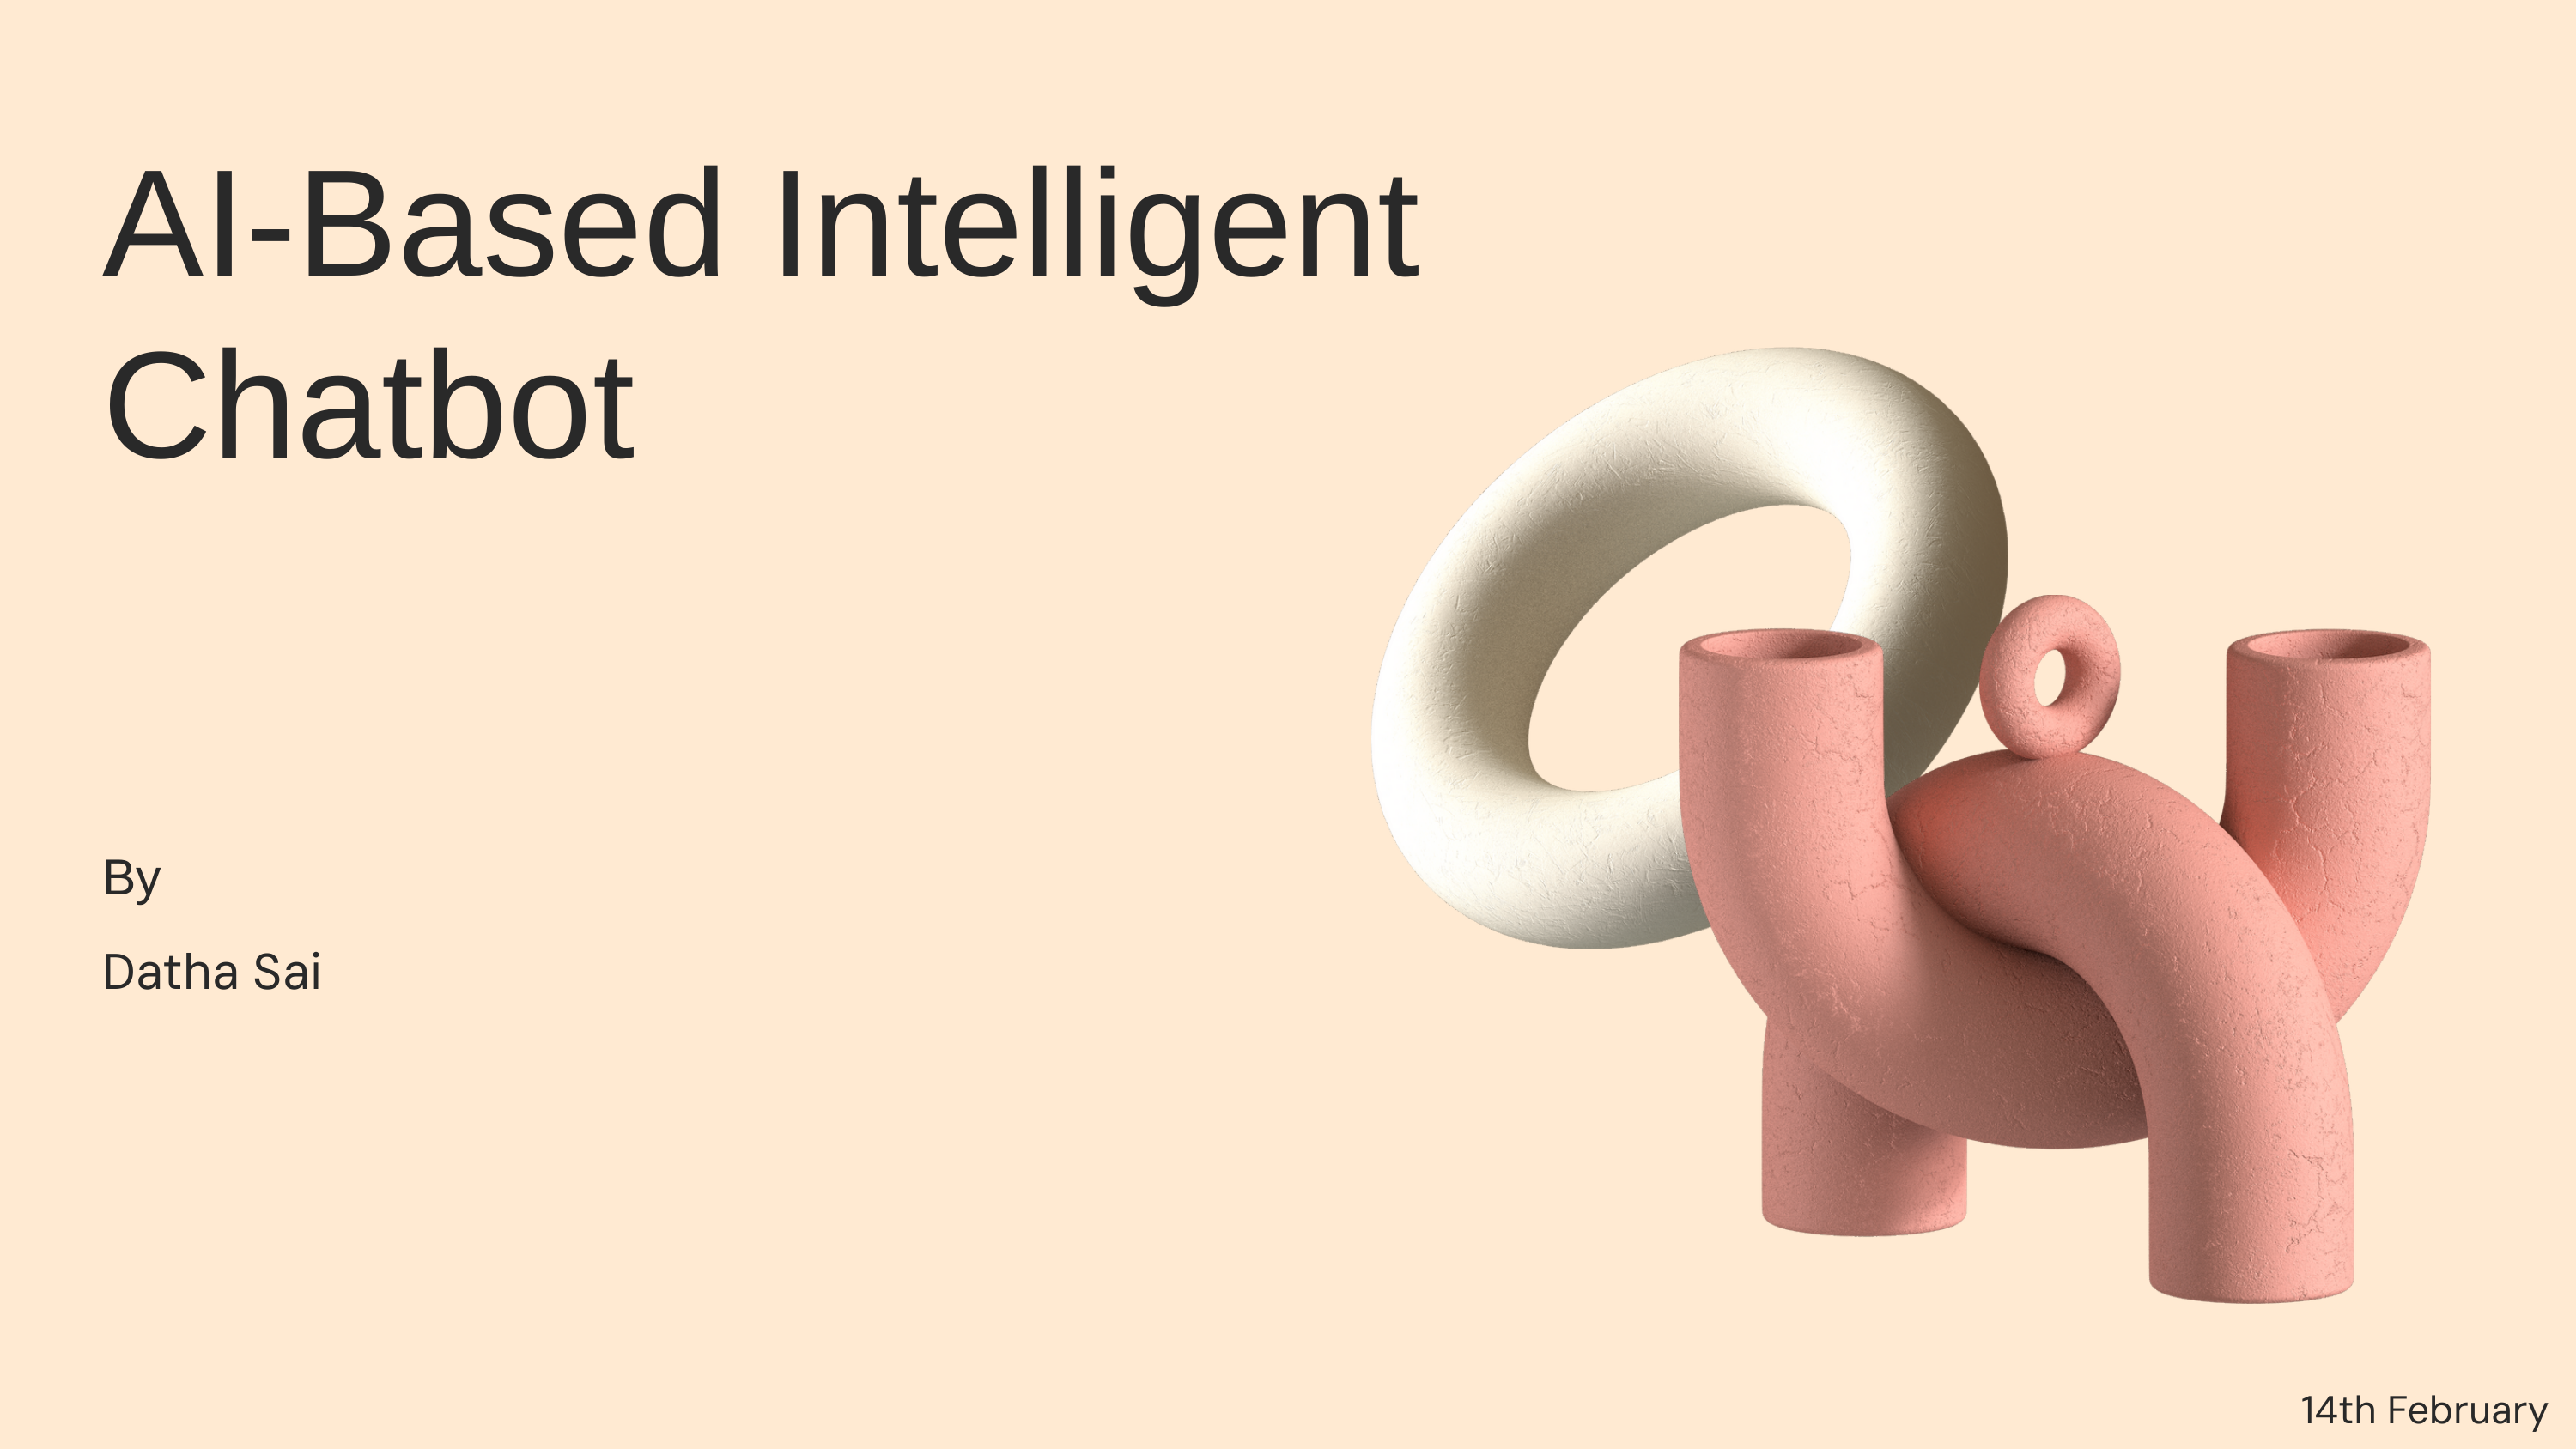

AI-Based Intelligent Chatbot

By
Datha Sai

14th February